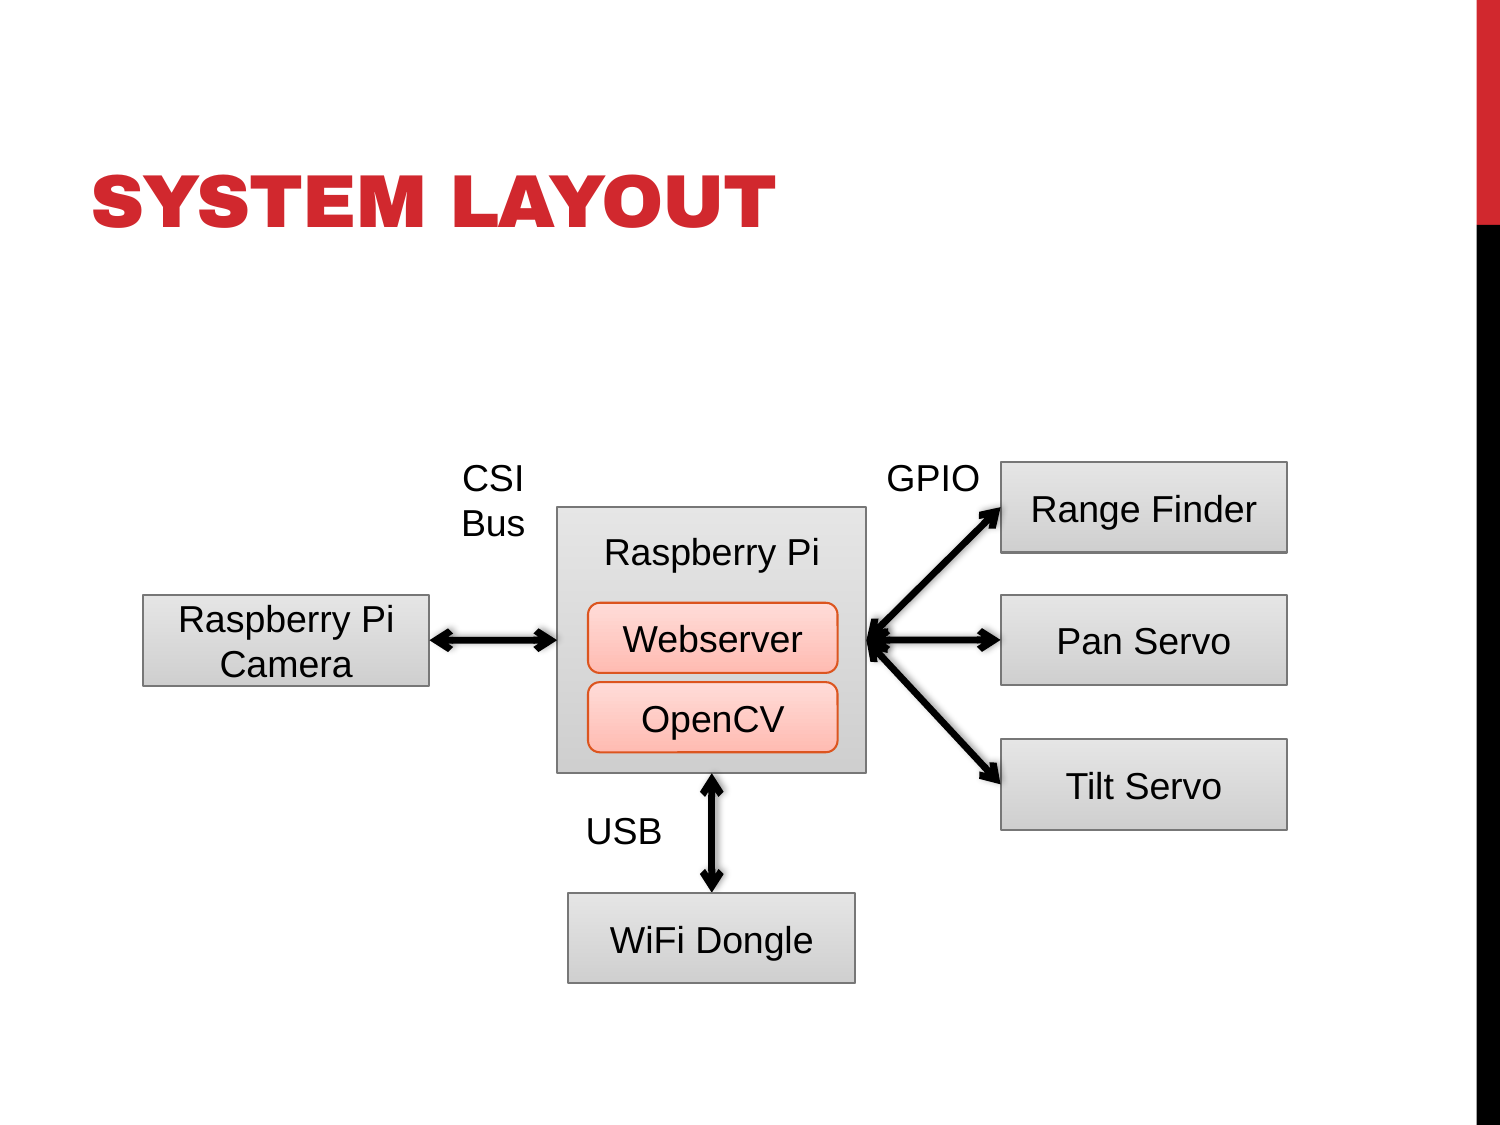

# System Layout
CSI
Bus
GPIO
Range Finder

Raspberry Pi
Pan Servo
Raspberry Pi Camera
Webserver
OpenCV
Tilt Servo
USB
WiFi Dongle